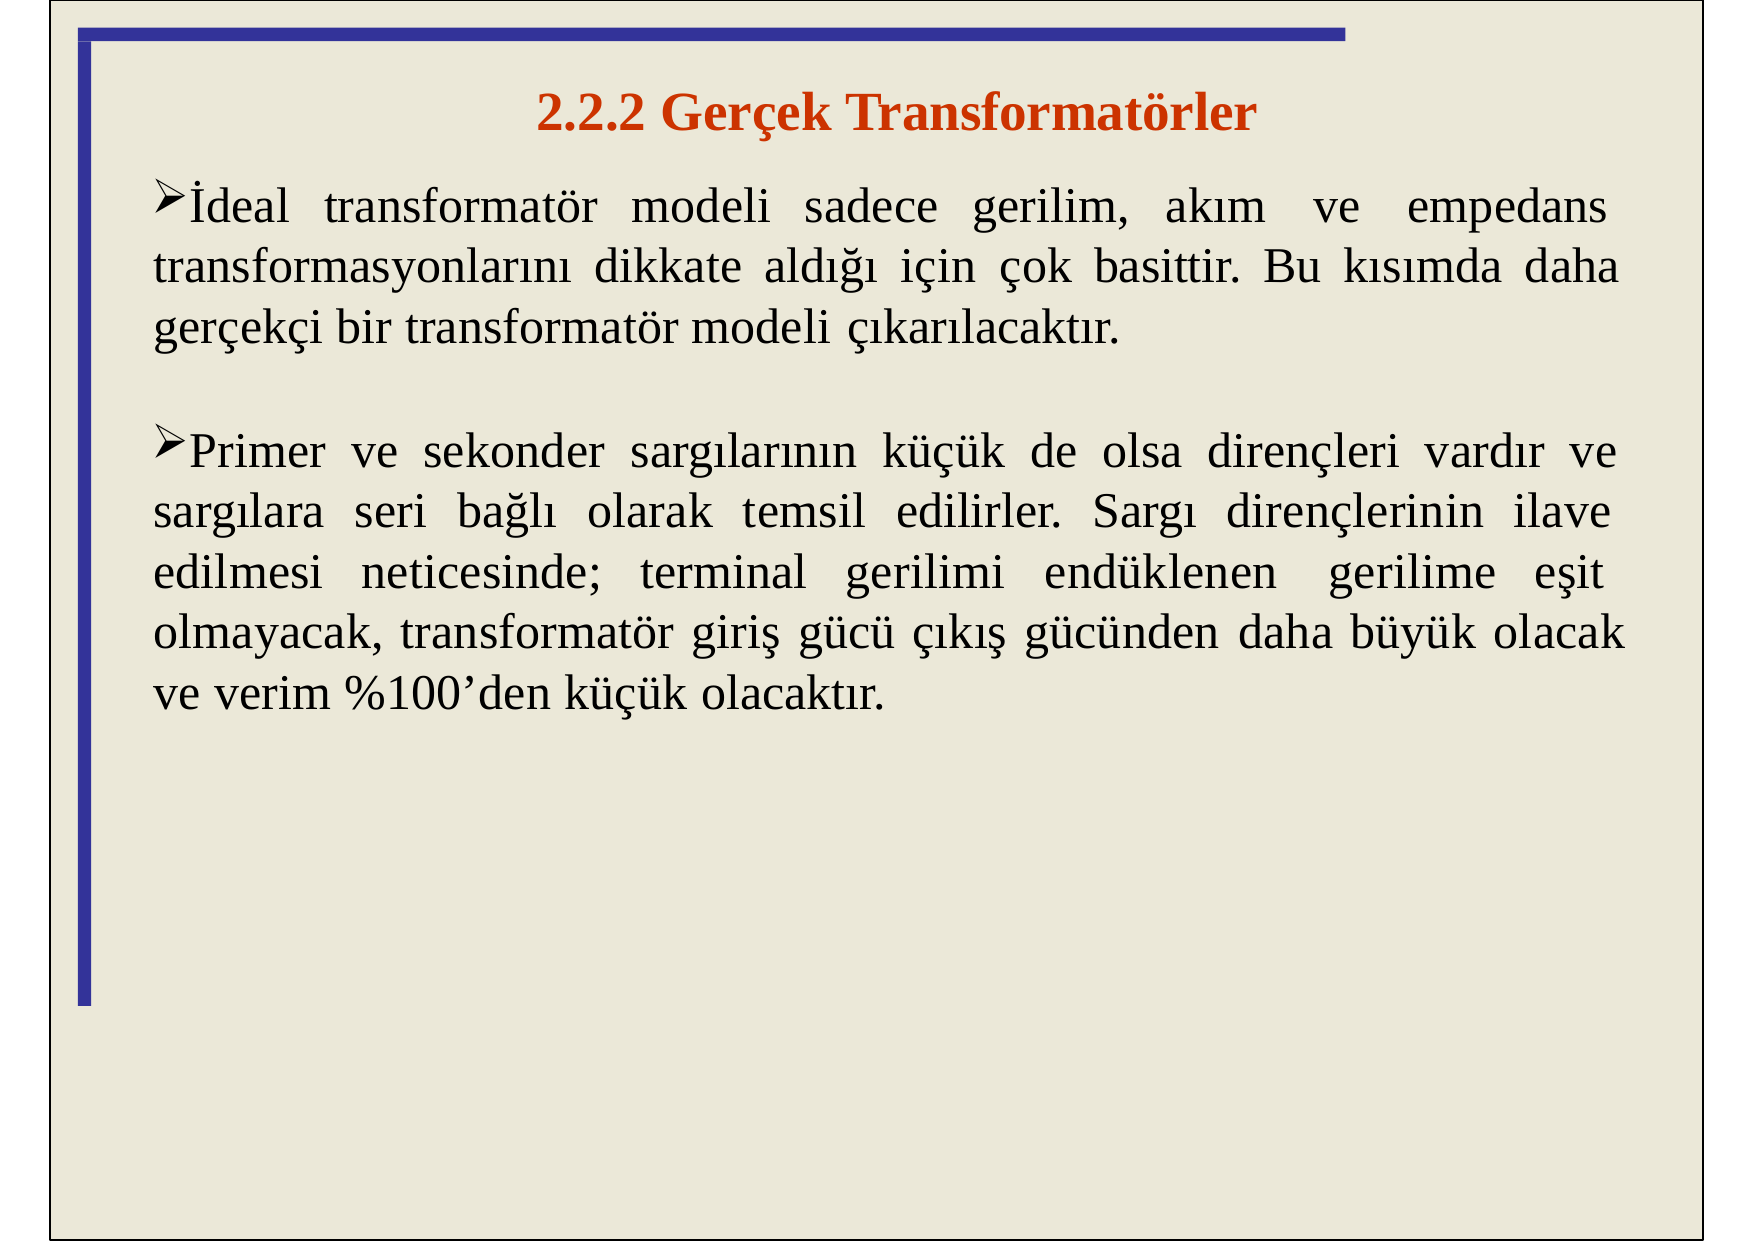

# 2.2.2 Gerçek Transformatörler
İdeal transformatör modeli sadece gerilim, akım ve empedans  transformasyonlarını dikkate aldığı için çok basittir. Bu kısımda daha  gerçekçi bir transformatör modeli çıkarılacaktır.

Primer ve sekonder sargılarının küçük de olsa dirençleri vardır ve  sargılara seri bağlı olarak temsil edilirler. Sargı dirençlerinin ilave  edilmesi neticesinde; terminal gerilimi endüklenen gerilime eşit  olmayacak, transformatör giriş gücü çıkış gücünden daha büyük olacak  ve verim %100’den küçük olacaktır.